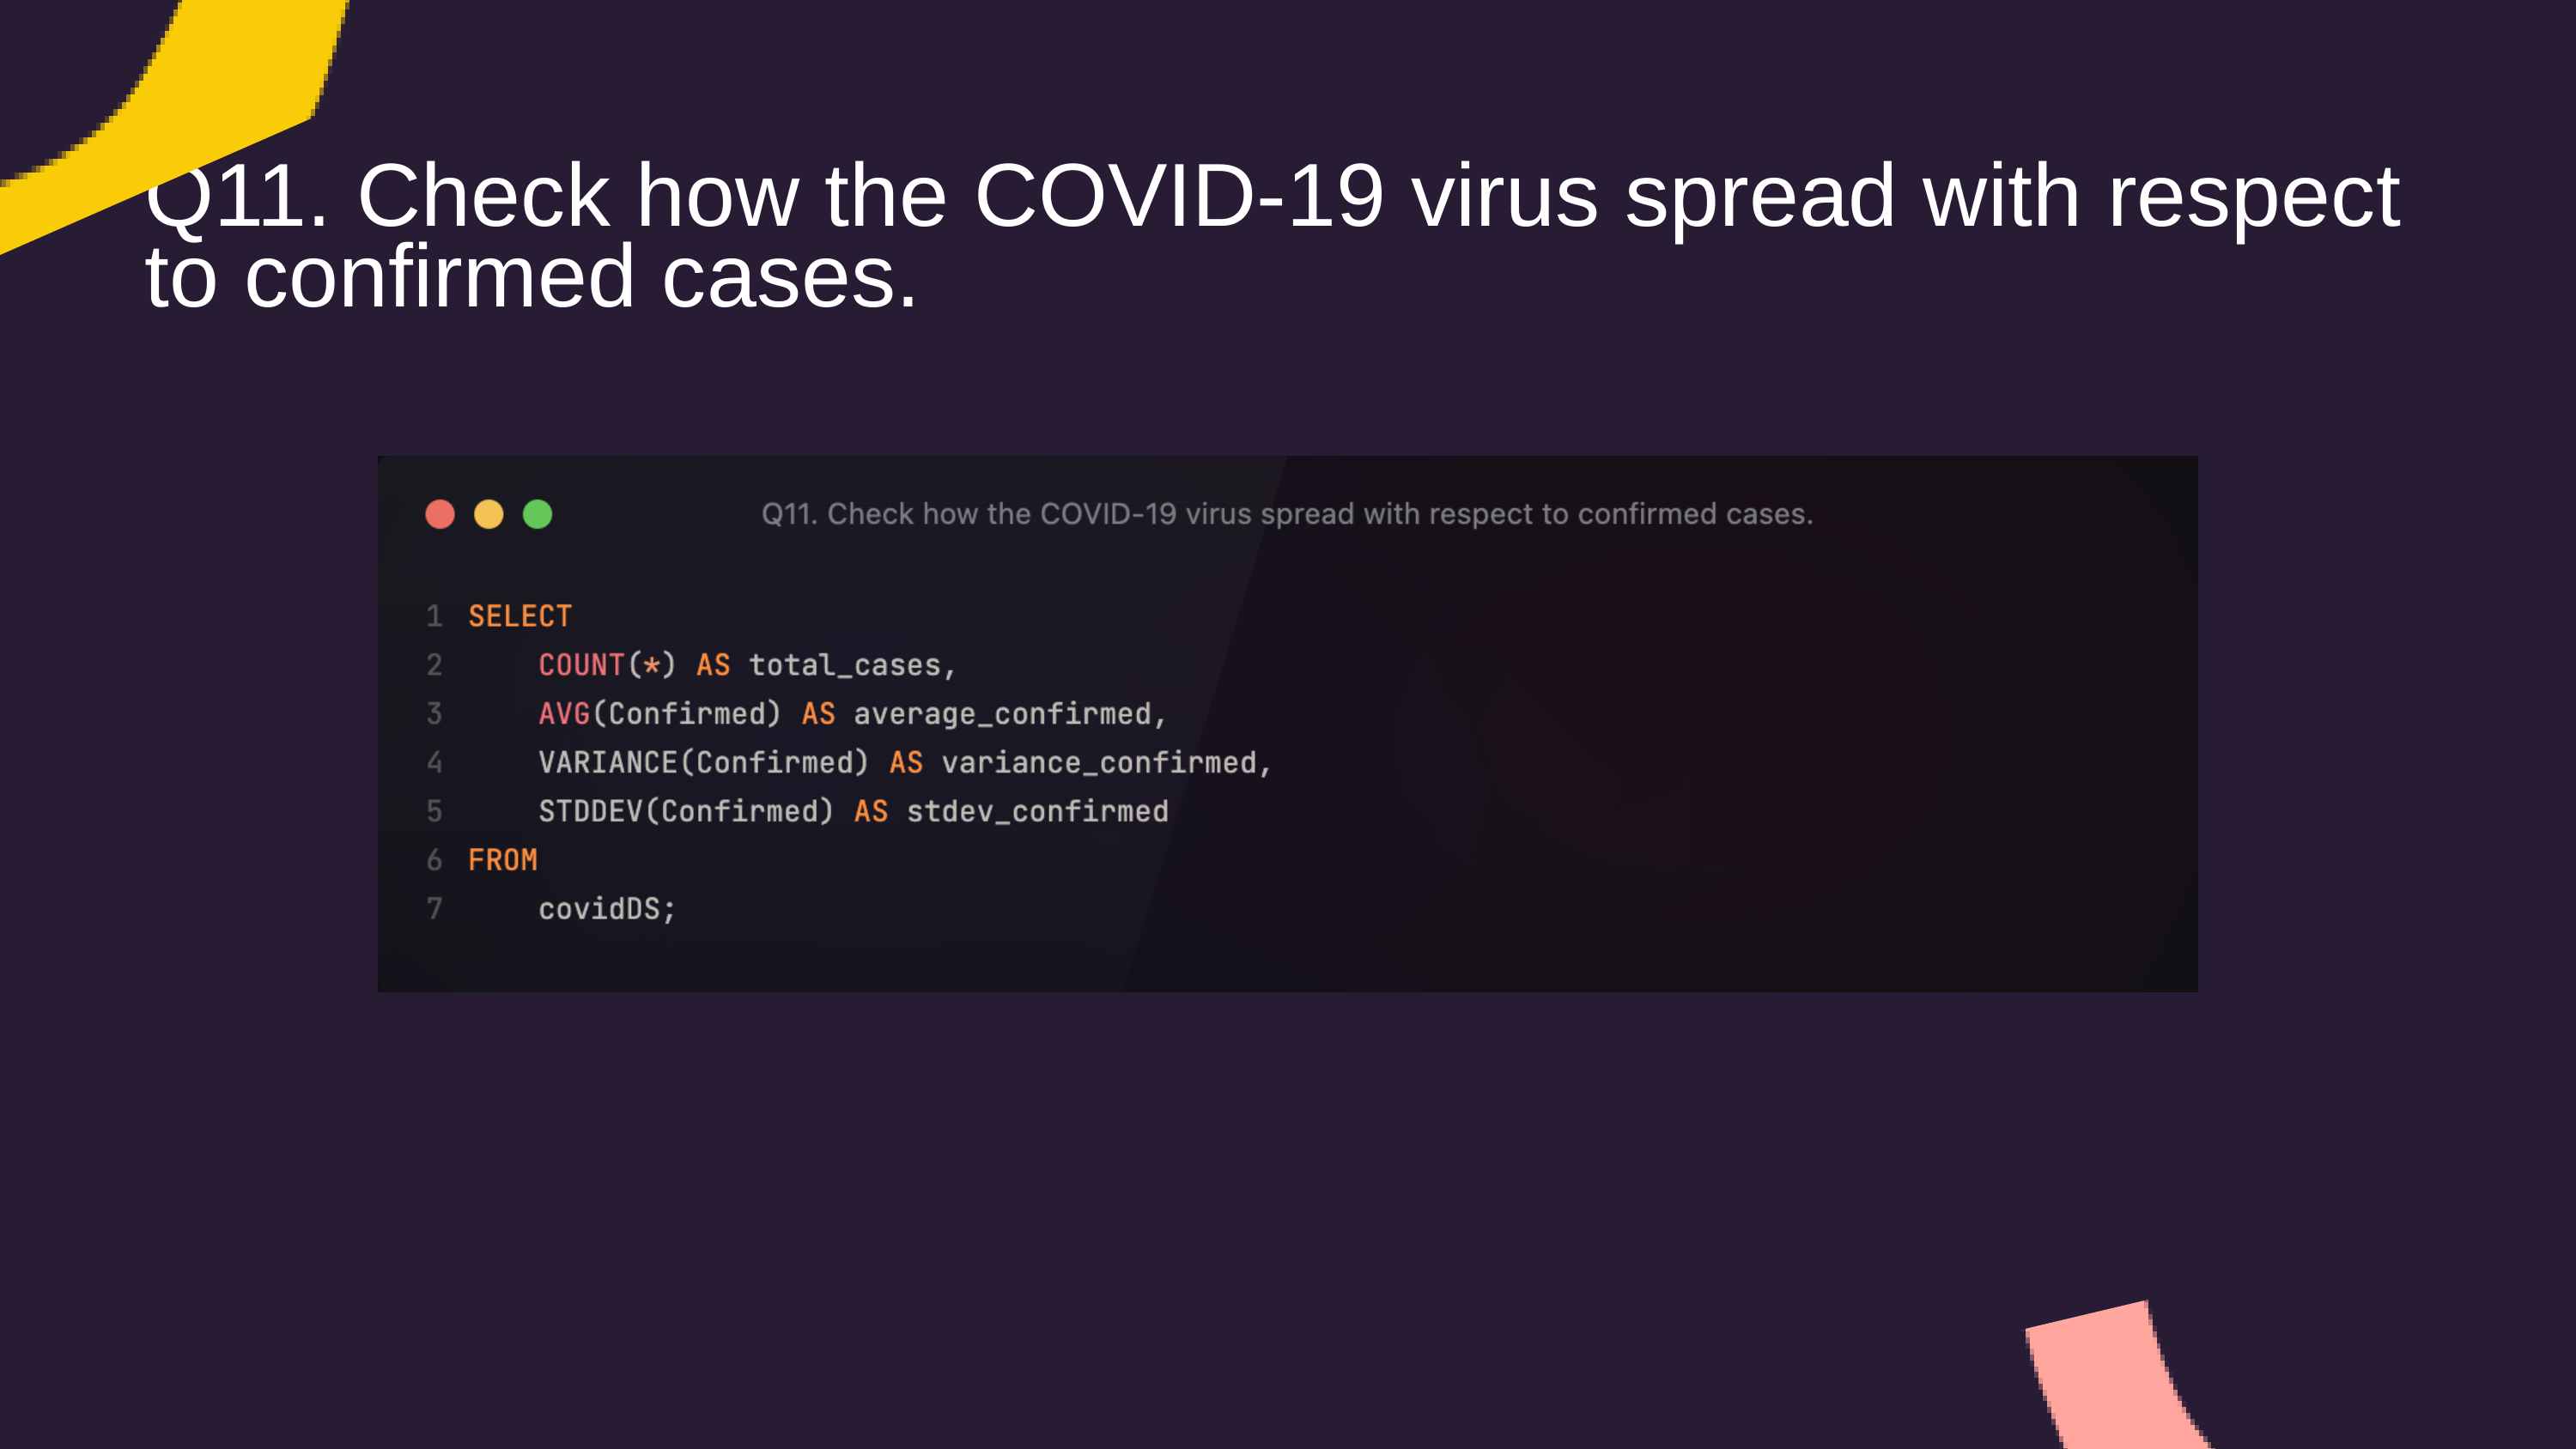

Q11. Check how the COVID-19 virus spread with respect to confirmed cases.